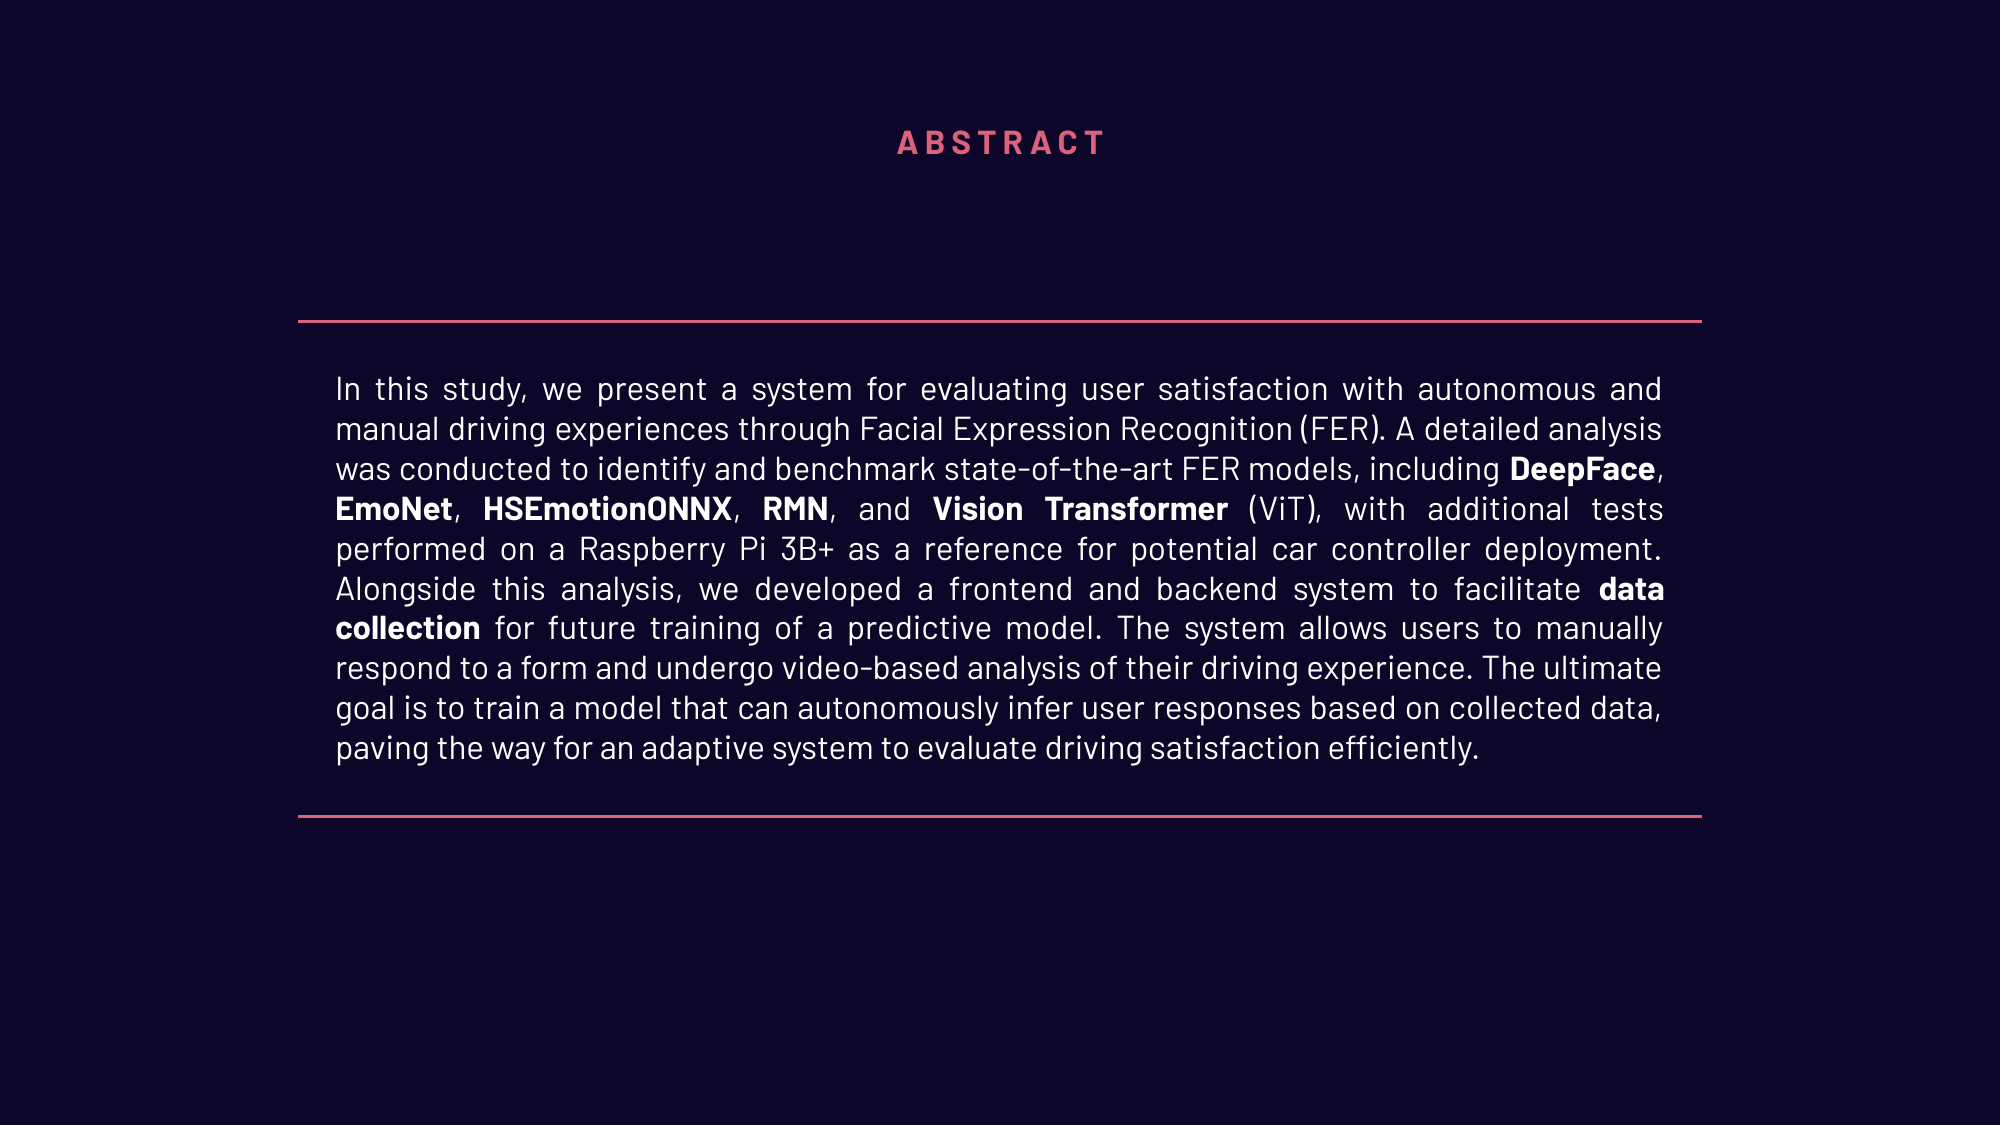

ABSTRACT
In this study, we present a system for evaluating user satisfaction with autonomous and manual driving experiences through Facial Expression Recognition (FER). A detailed analysis was conducted to identify and benchmark state-of-the-art FER models, including DeepFace, EmoNet, HSEmotionONNX, RMN, and Vision Transformer (ViT), with additional tests performed on a Raspberry Pi 3B+ as a reference for potential car controller deployment. Alongside this analysis, we developed a frontend and backend system to facilitate data collection for future training of a predictive model. The system allows users to manually respond to a form and undergo video-based analysis of their driving experience. The ultimate goal is to train a model that can autonomously infer user responses based on collected data, paving the way for an adaptive system to evaluate driving satisfaction efficiently.